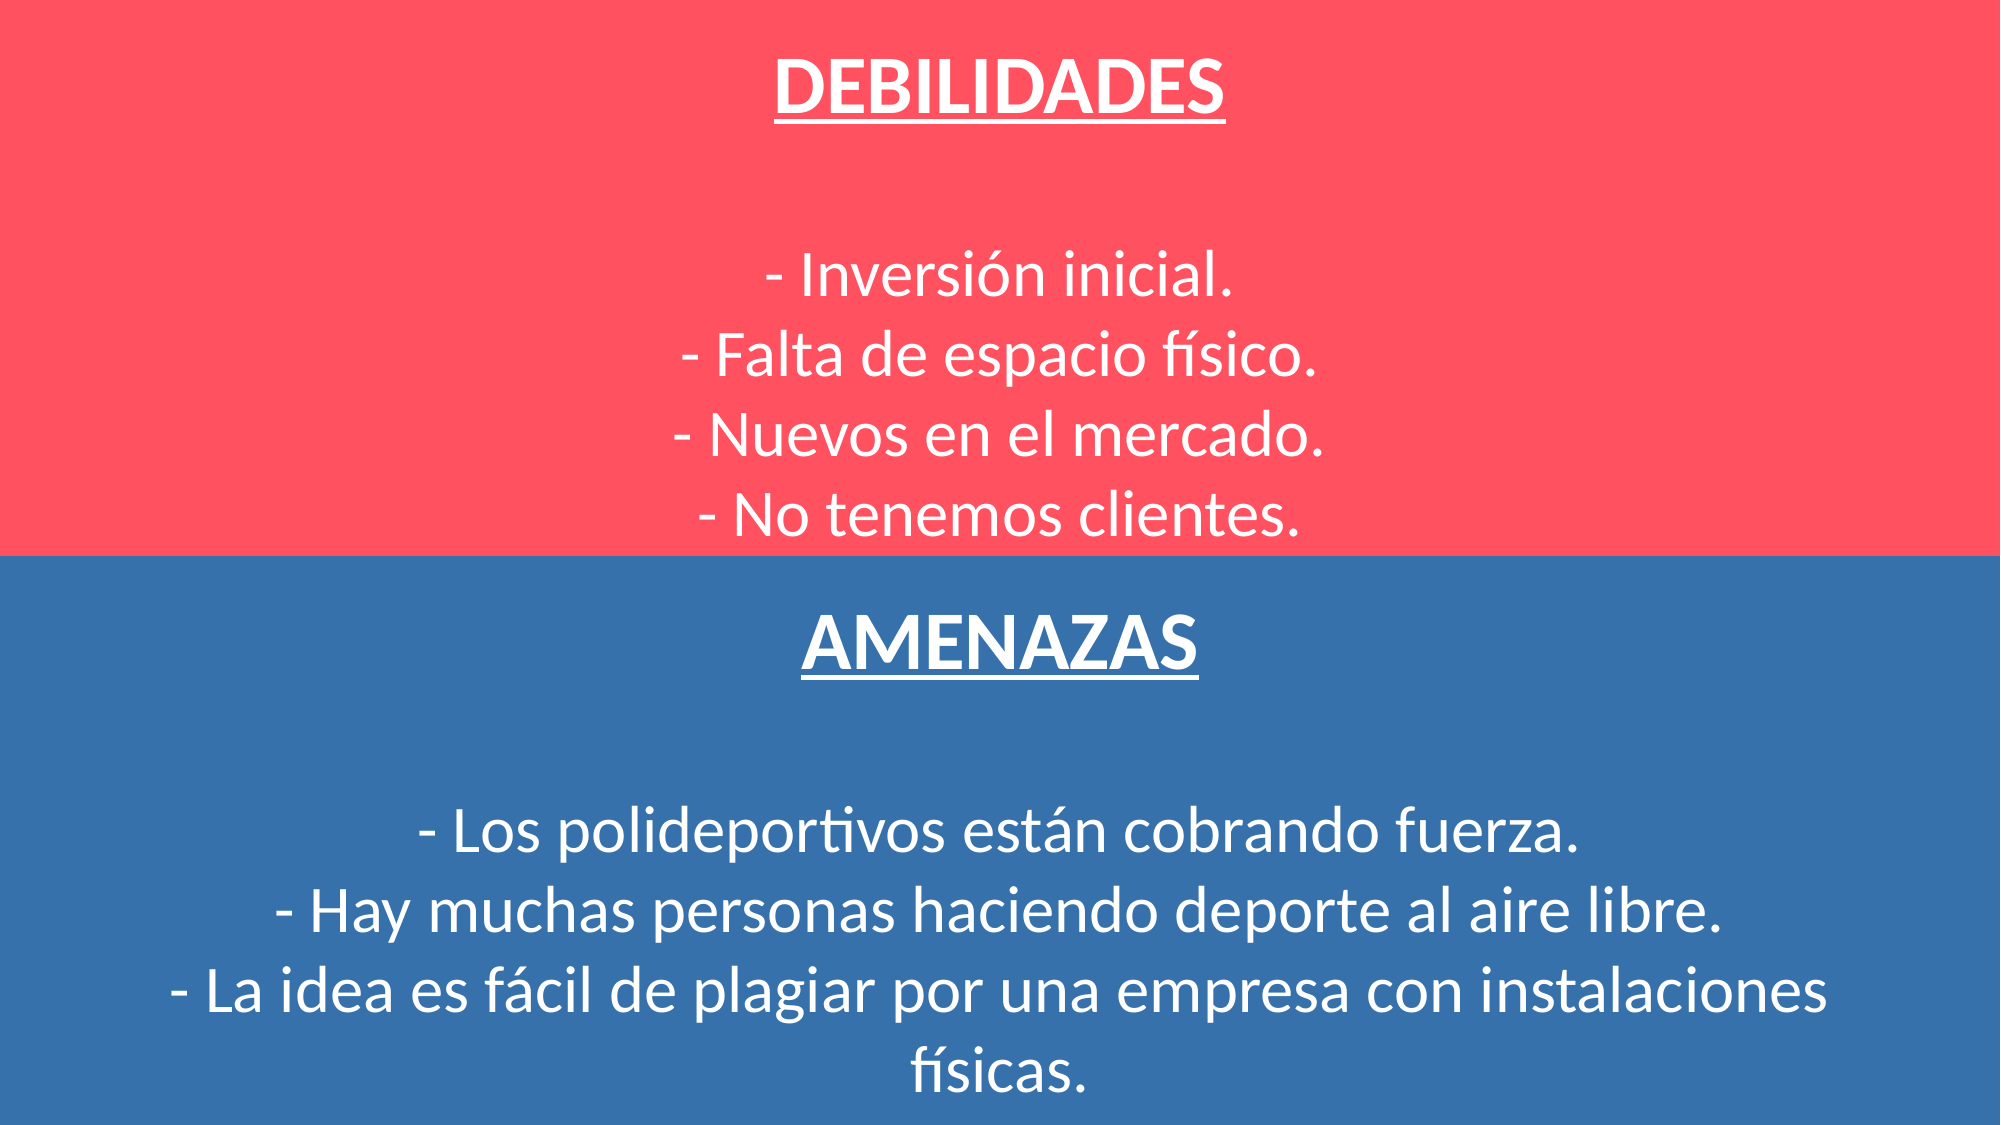

DEBILIDADES

- Inversión inicial.
- Falta de espacio físico.
- Nuevos en el mercado.
- No tenemos clientes.
AMENAZAS

- Los polideportivos están cobrando fuerza.
- Hay muchas personas haciendo deporte al aire libre.
- La idea es fácil de plagiar por una empresa con instalaciones físicas.